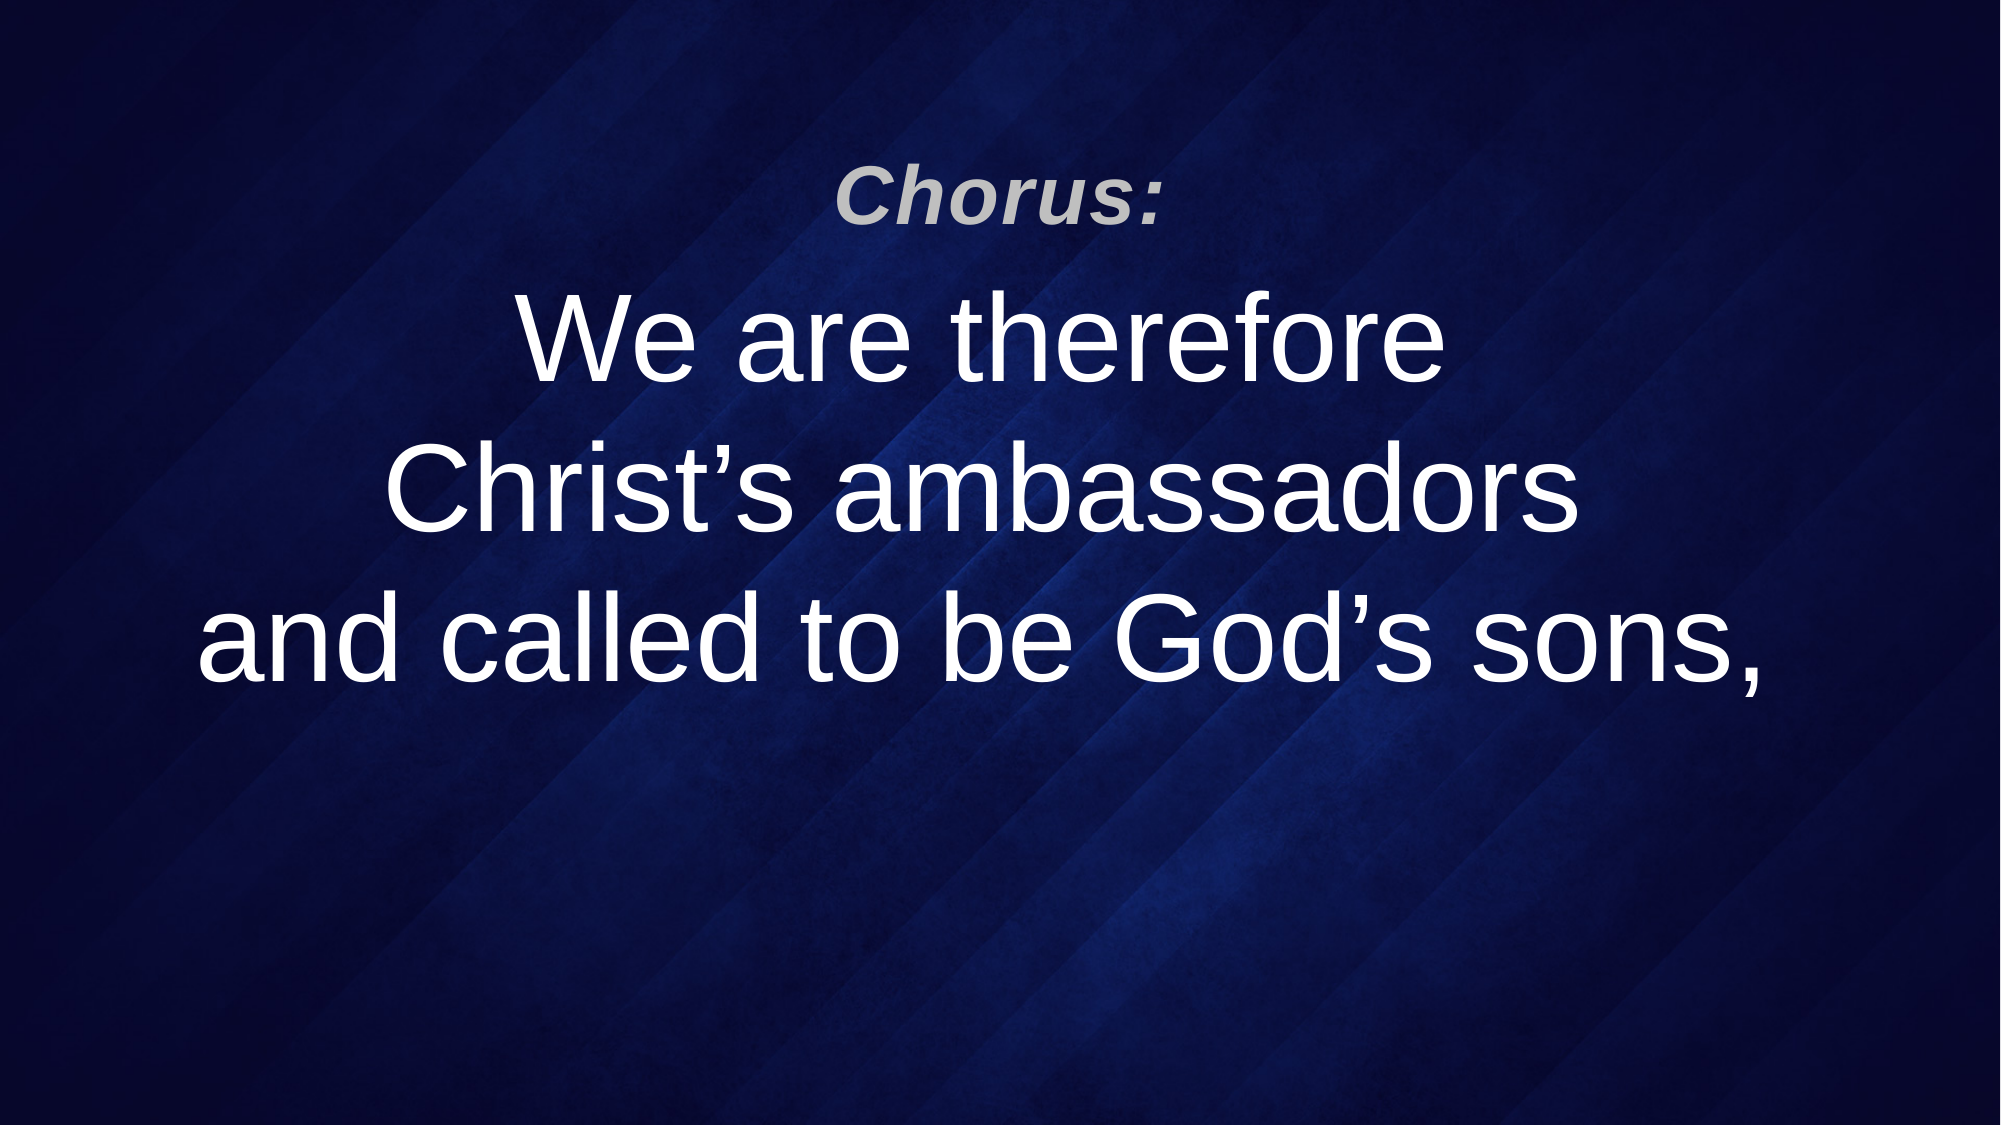

Chorus:
# We are therefore Christ’s ambassadors and called to be God’s sons,